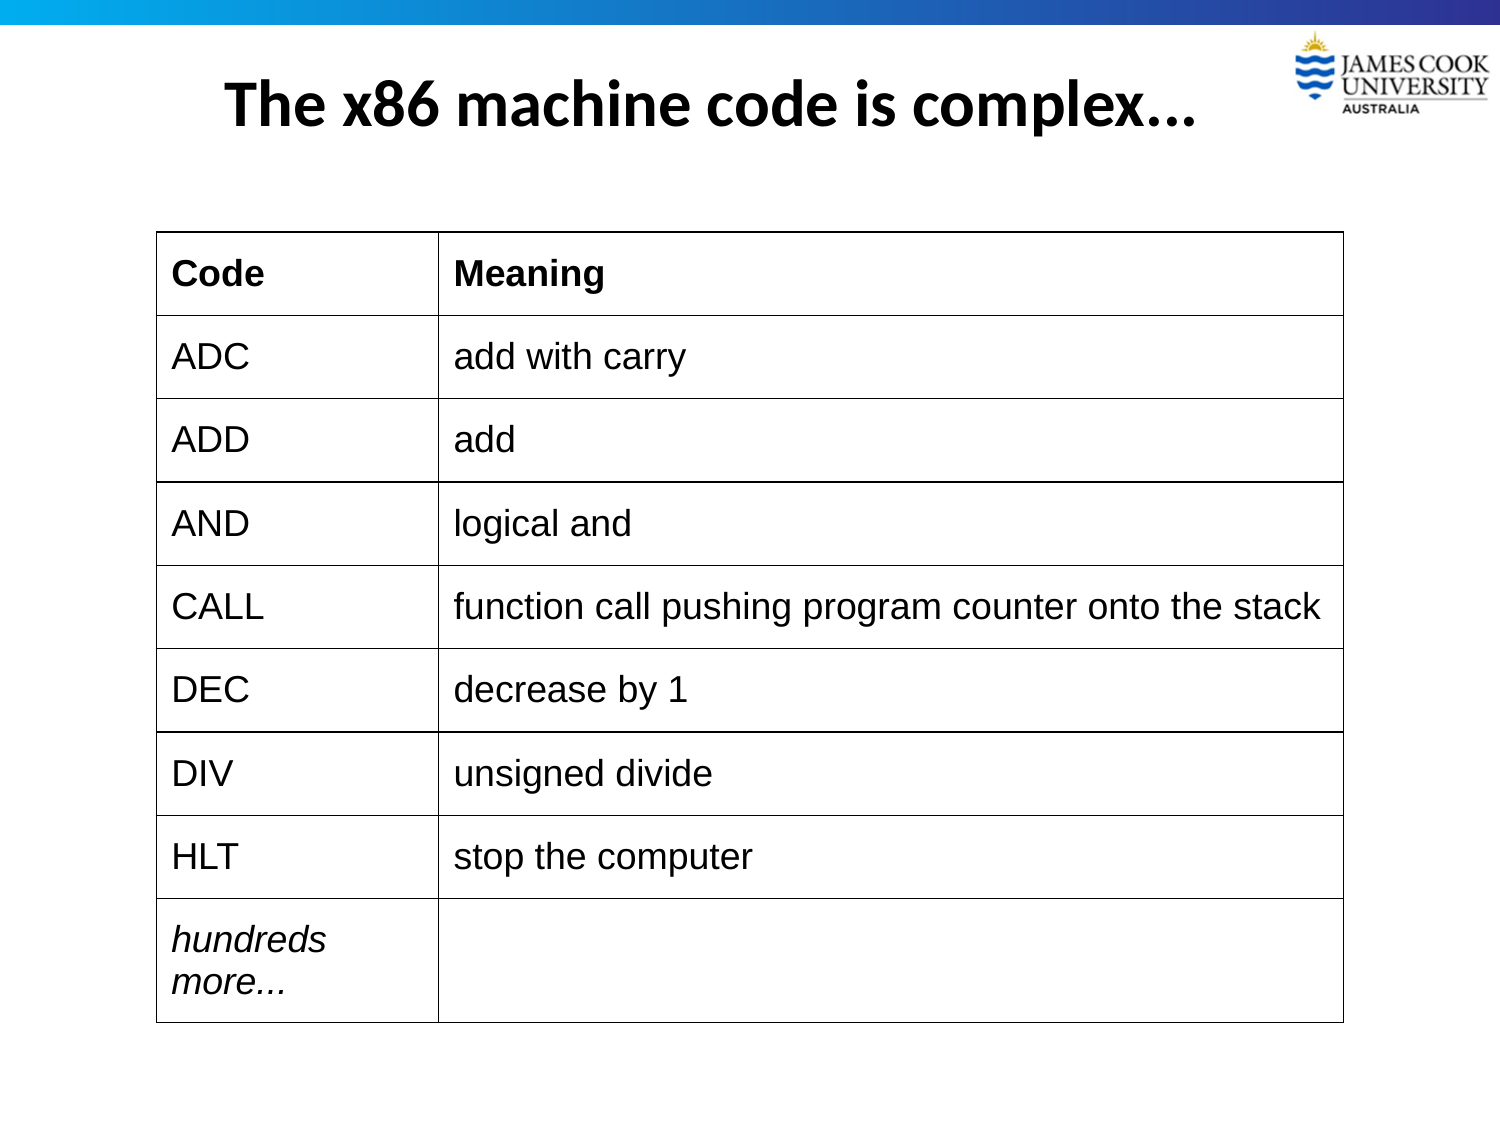

# The x86 machine code is complex...
| Code | Meaning |
| --- | --- |
| ADC | add with carry |
| ADD | add |
| AND | logical and |
| CALL | function call pushing program counter onto the stack |
| DEC | decrease by 1 |
| DIV | unsigned divide |
| HLT | stop the computer |
| hundreds more... |  |